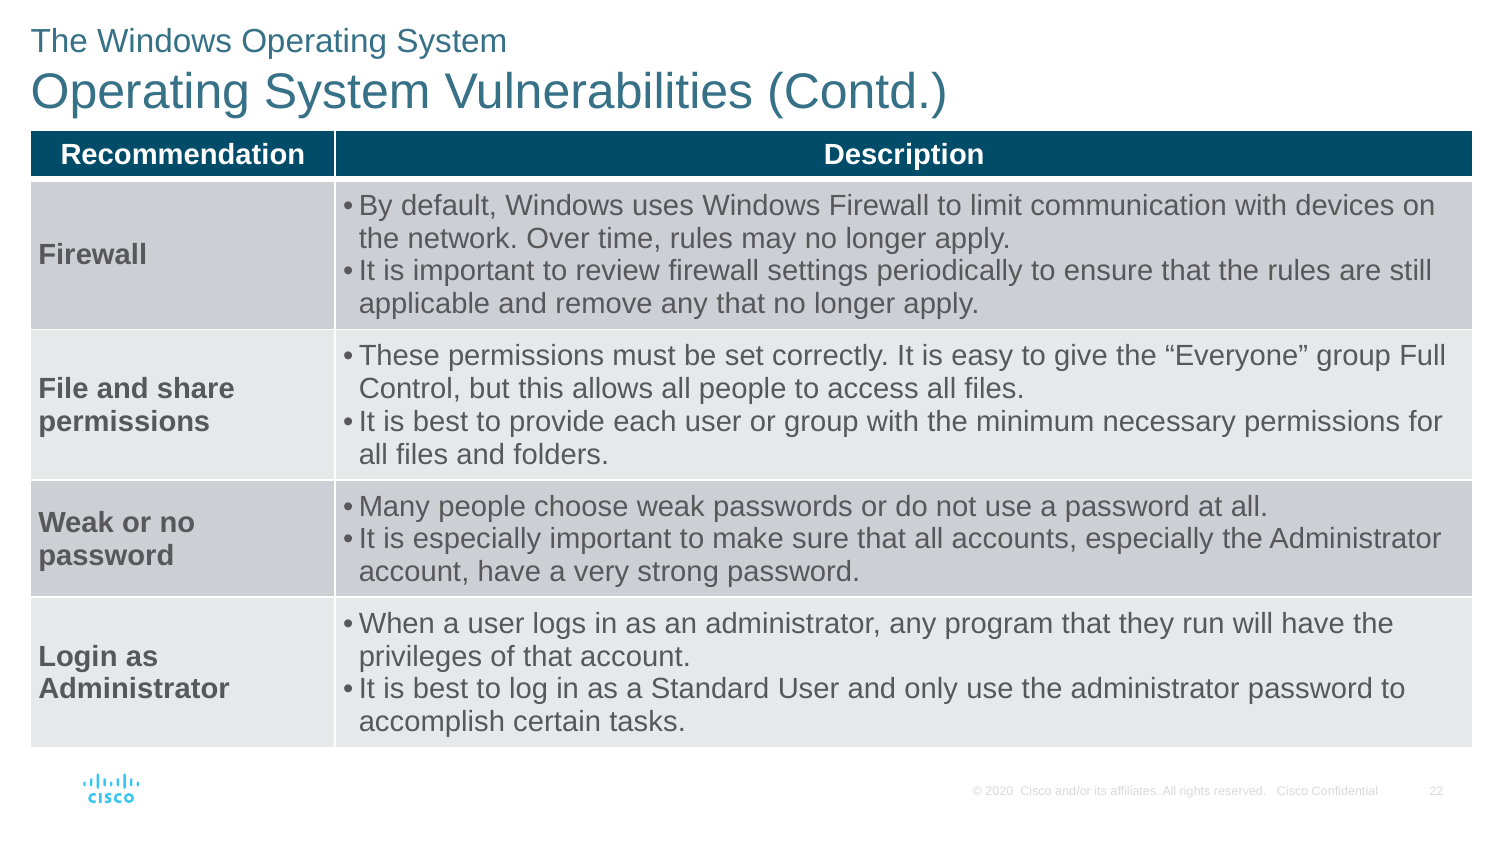

# The Windows Operating System Operating System Vulnerabilities (Contd.)
| Recommendation | Description |
| --- | --- |
| Firewall | By default, Windows uses Windows Firewall to limit communication with devices on the network. Over time, rules may no longer apply. It is important to review firewall settings periodically to ensure that the rules are still applicable and remove any that no longer apply. |
| File and share permissions | These permissions must be set correctly. It is easy to give the “Everyone” group Full Control, but this allows all people to access all files. It is best to provide each user or group with the minimum necessary permissions for all files and folders. |
| Weak or no password | Many people choose weak passwords or do not use a password at all. It is especially important to make sure that all accounts, especially the Administrator account, have a very strong password. |
| Login as Administrator | When a user logs in as an administrator, any program that they run will have the privileges of that account. It is best to log in as a Standard User and only use the administrator password to accomplish certain tasks. |